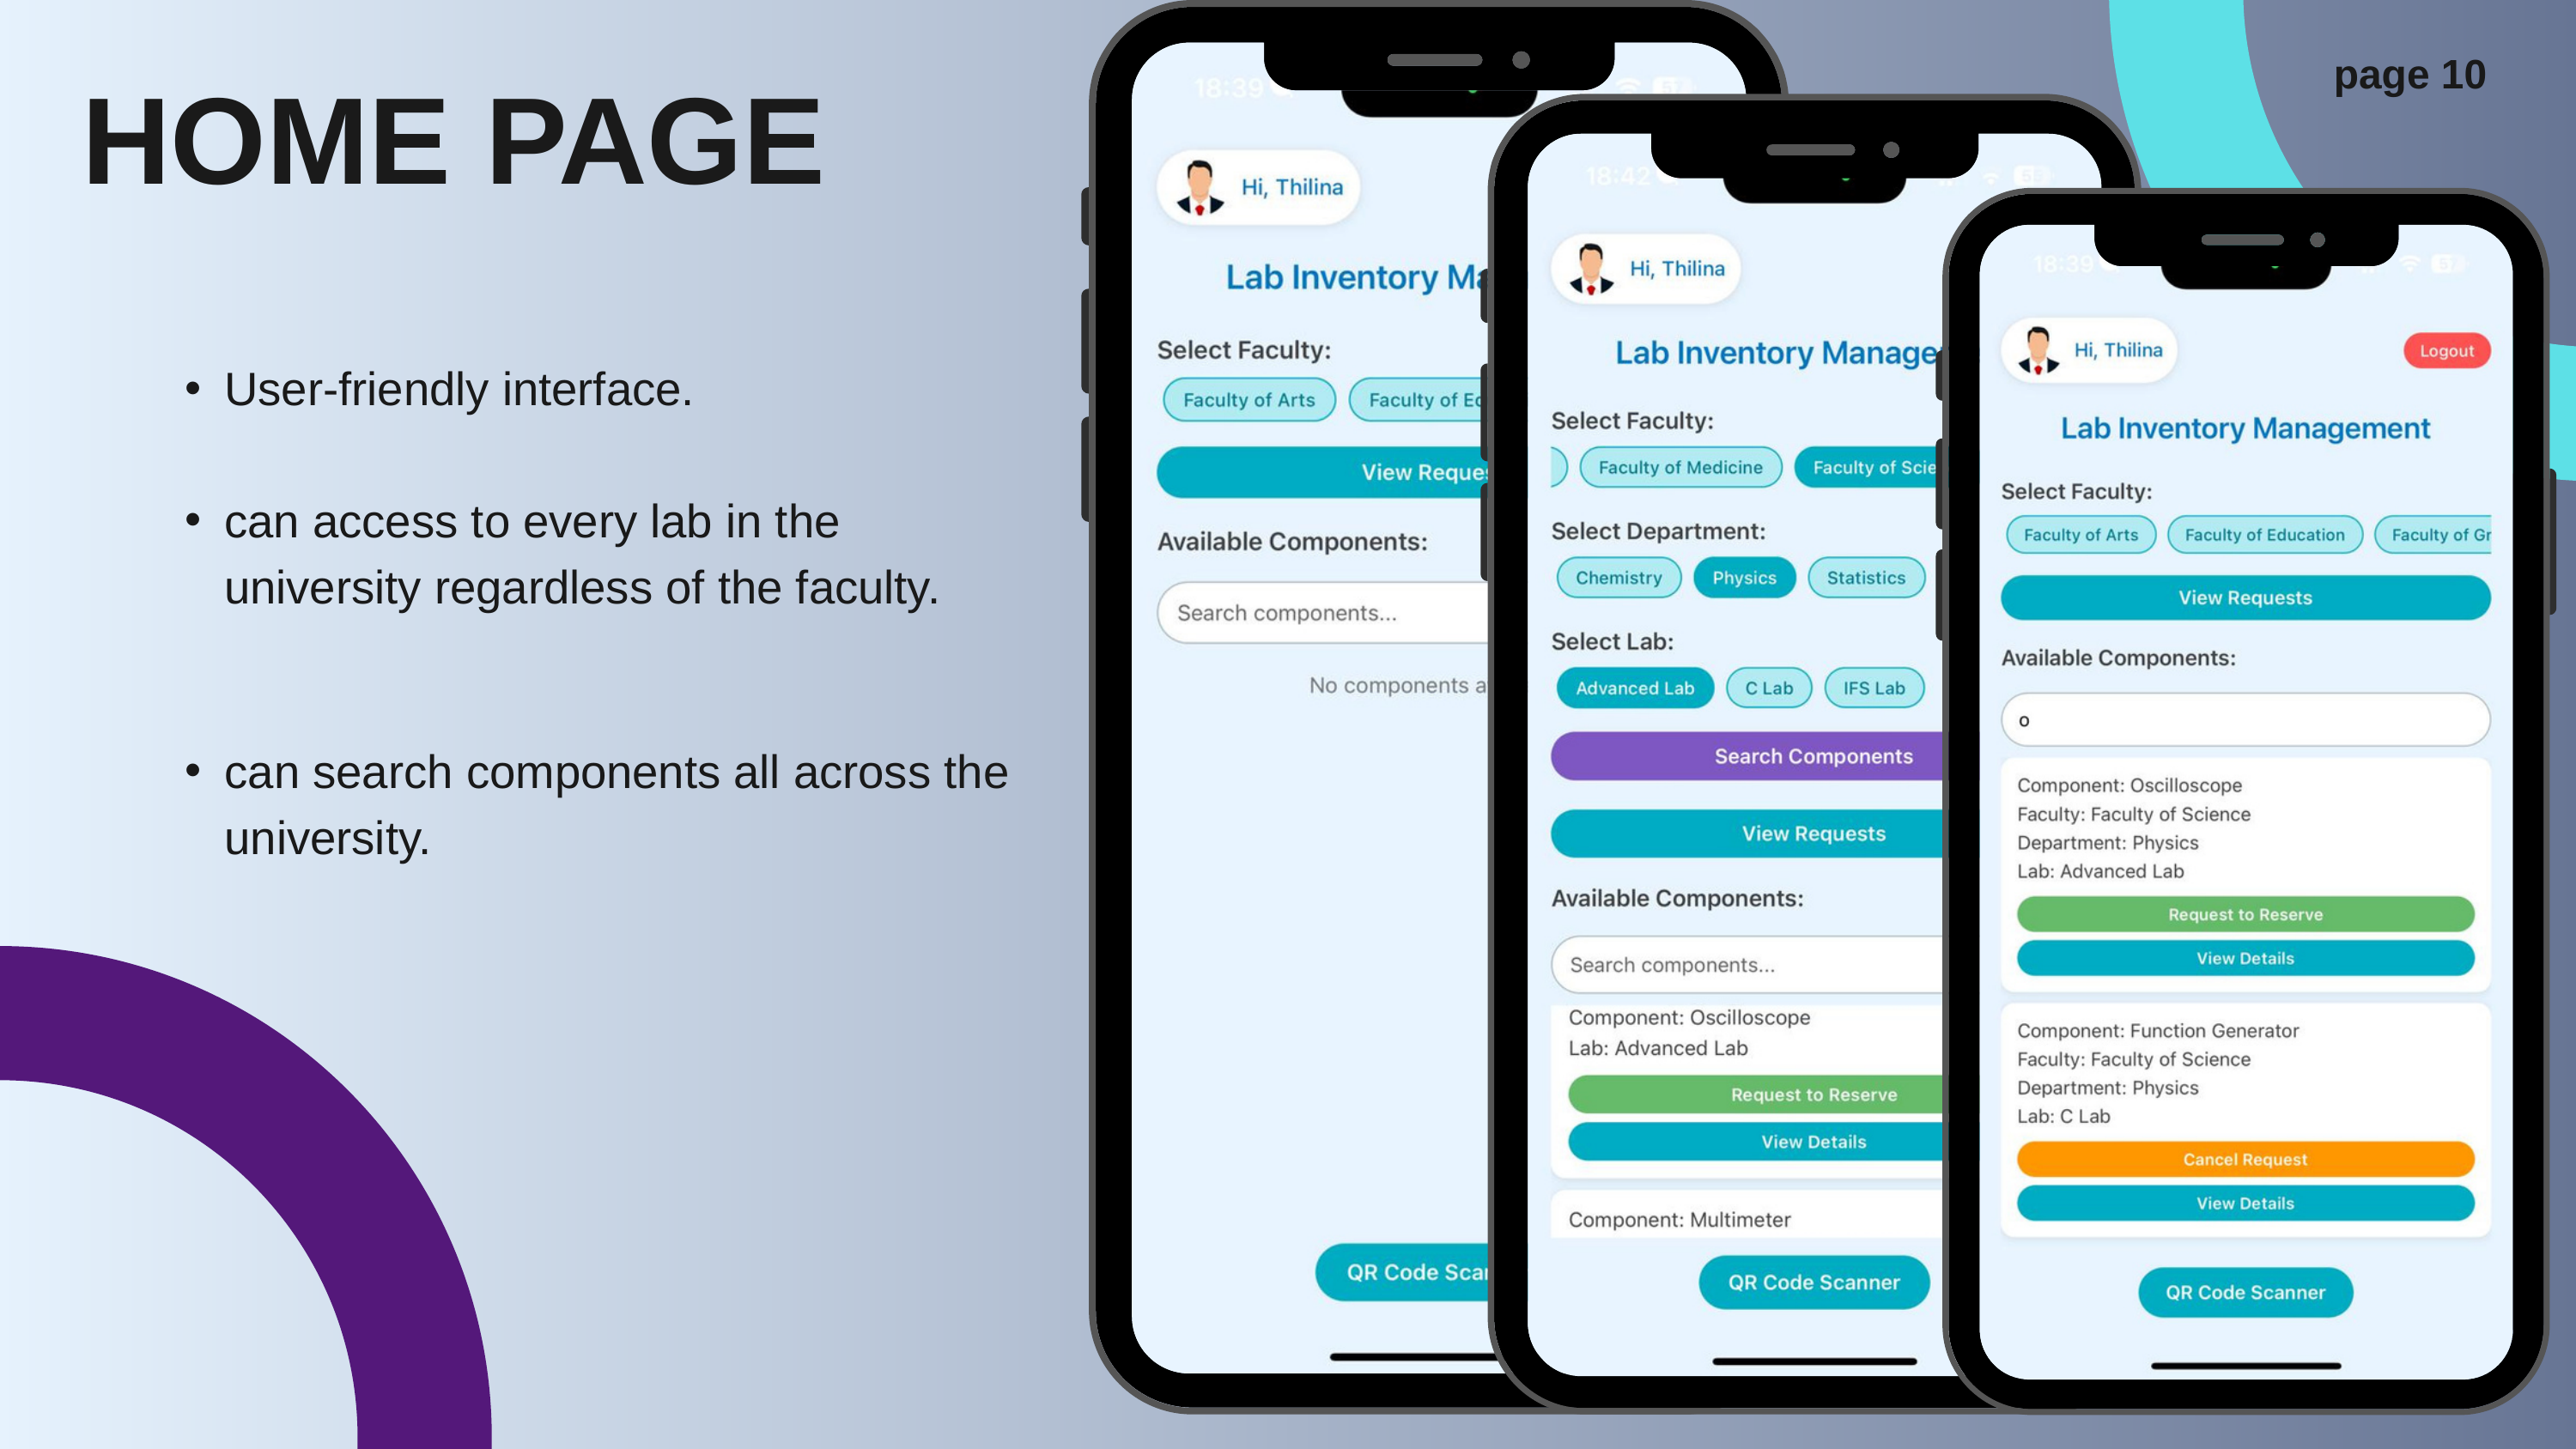

page 10
HOME PAGE

User-friendly interface.
can access to every lab in the university regardless of the faculty.
can search components all across the university.